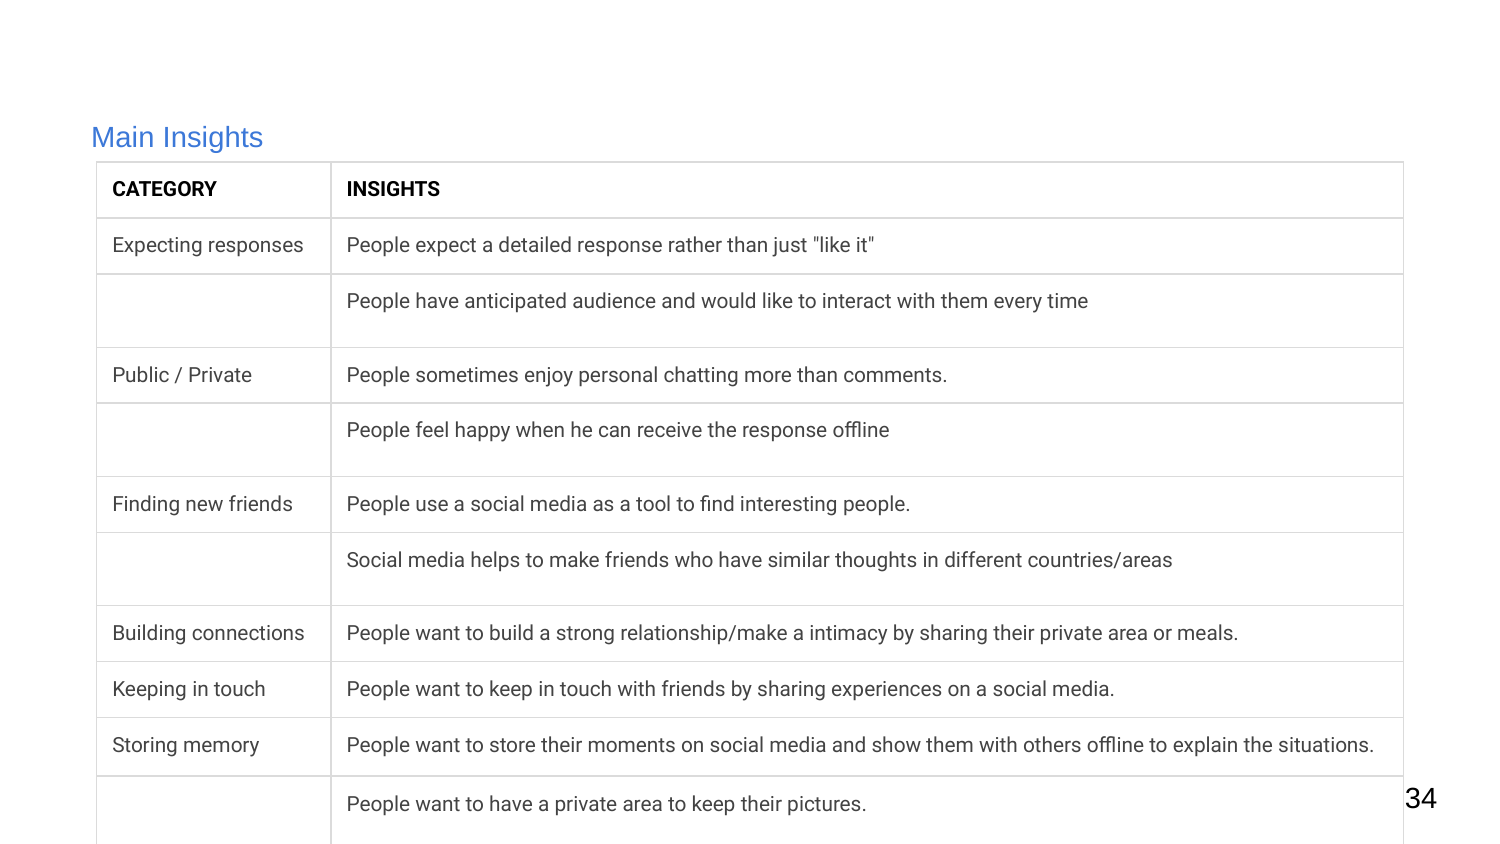

Jingwen edited on Dec 2
Main Insights
| CATEGORY | INSIGHTS |
| --- | --- |
| Expecting responses | People expect a detailed response rather than just "like it" |
|  | People have anticipated audience and would like to interact with them every time |
| Public / Private | People sometimes enjoy personal chatting more than comments. |
|  | People feel happy when he can receive the response offline |
| Finding new friends | People use a social media as a tool to find interesting people. |
|  | Social media helps to make friends who have similar thoughts in different countries/areas |
| Building connections | People want to build a strong relationship/make a intimacy by sharing their private area or meals. |
| Keeping in touch | People want to keep in touch with friends by sharing experiences on a social media. |
| Storing memory | People want to store their moments on social media and show them with others offline to explain the situations. |
|  | People want to have a private area to keep their pictures. |
34